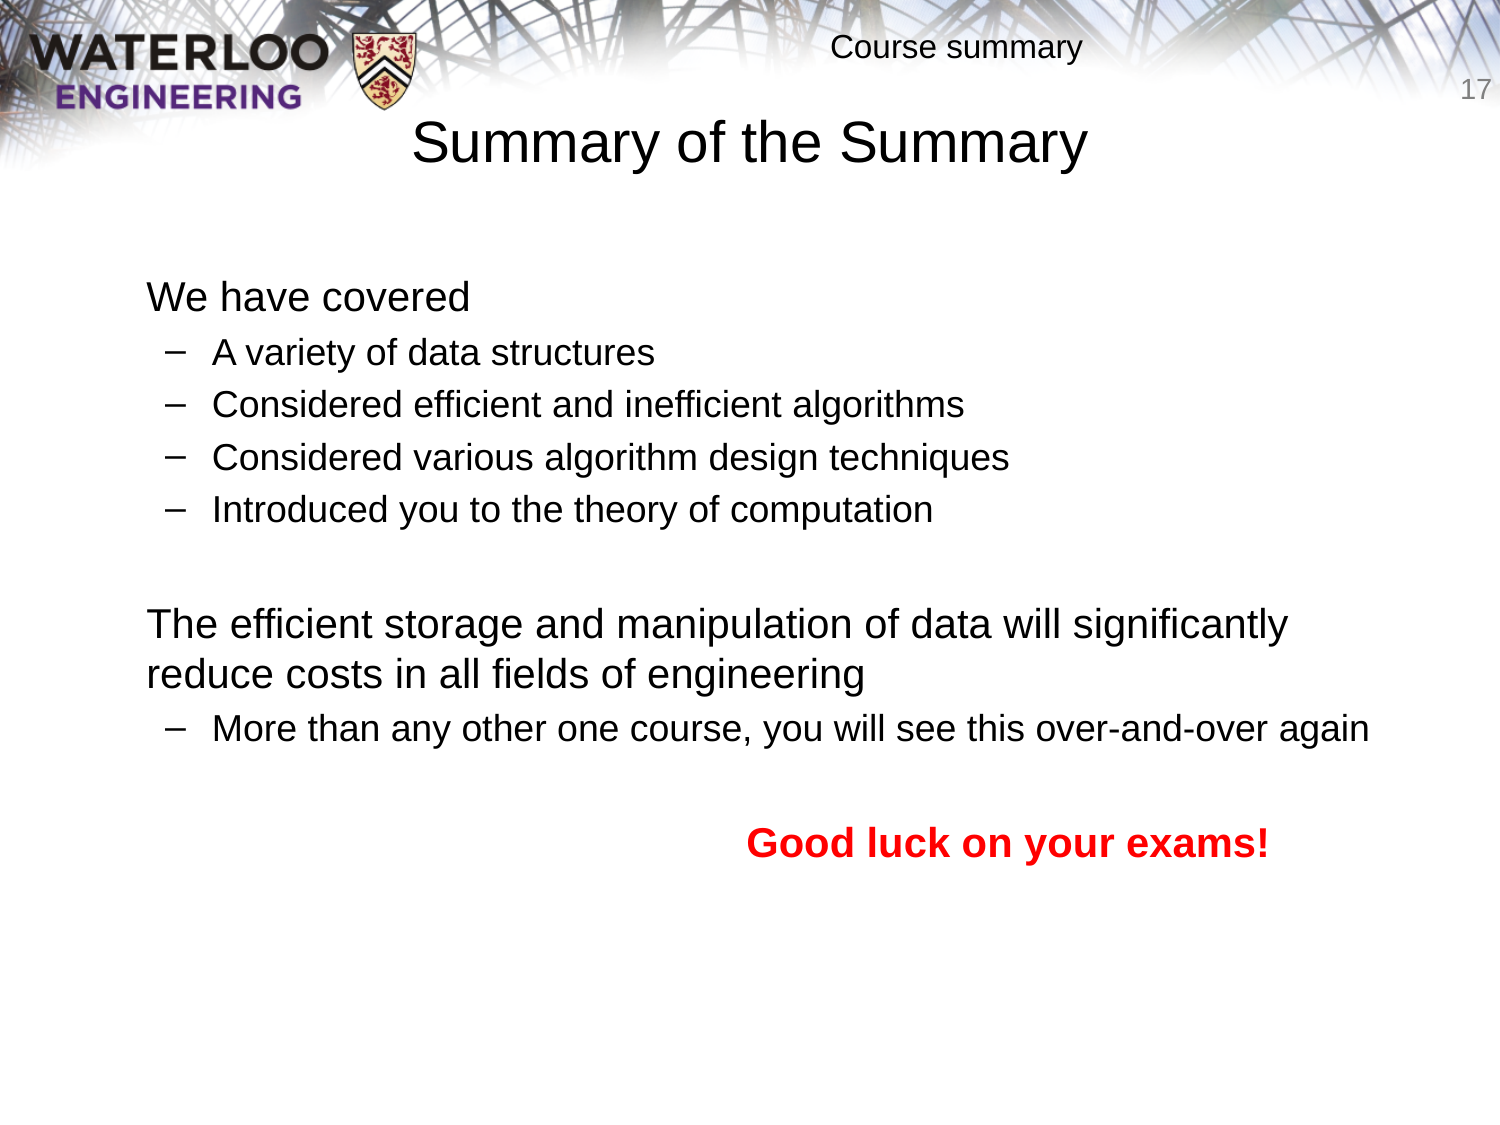

# Summary of the Summary
	We have covered
A variety of data structures
Considered efficient and inefficient algorithms
Considered various algorithm design techniques
Introduced you to the theory of computation

	The efficient storage and manipulation of data will significantly reduce costs in all fields of engineering
More than any other one course, you will see this over-and-over again

					Good luck on your exams!